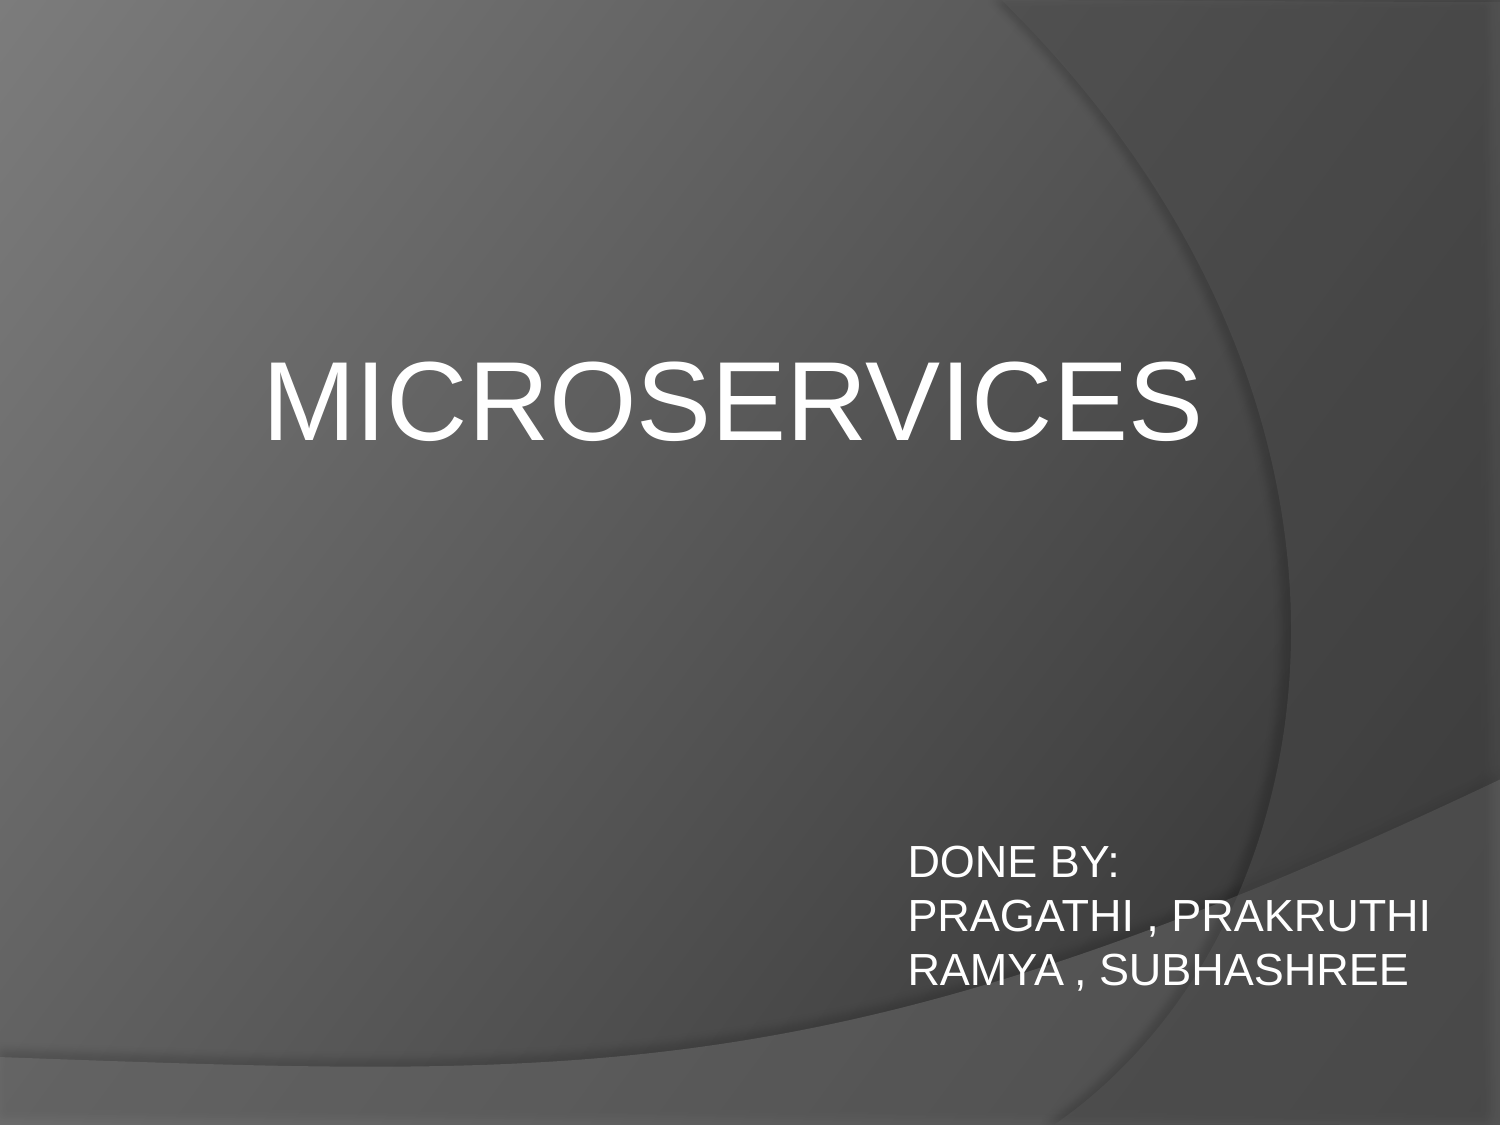

MICROSERVICES
# DONE BY: PRAGATHI , PRAKRUTHI RAMYA , SUBHASHREE